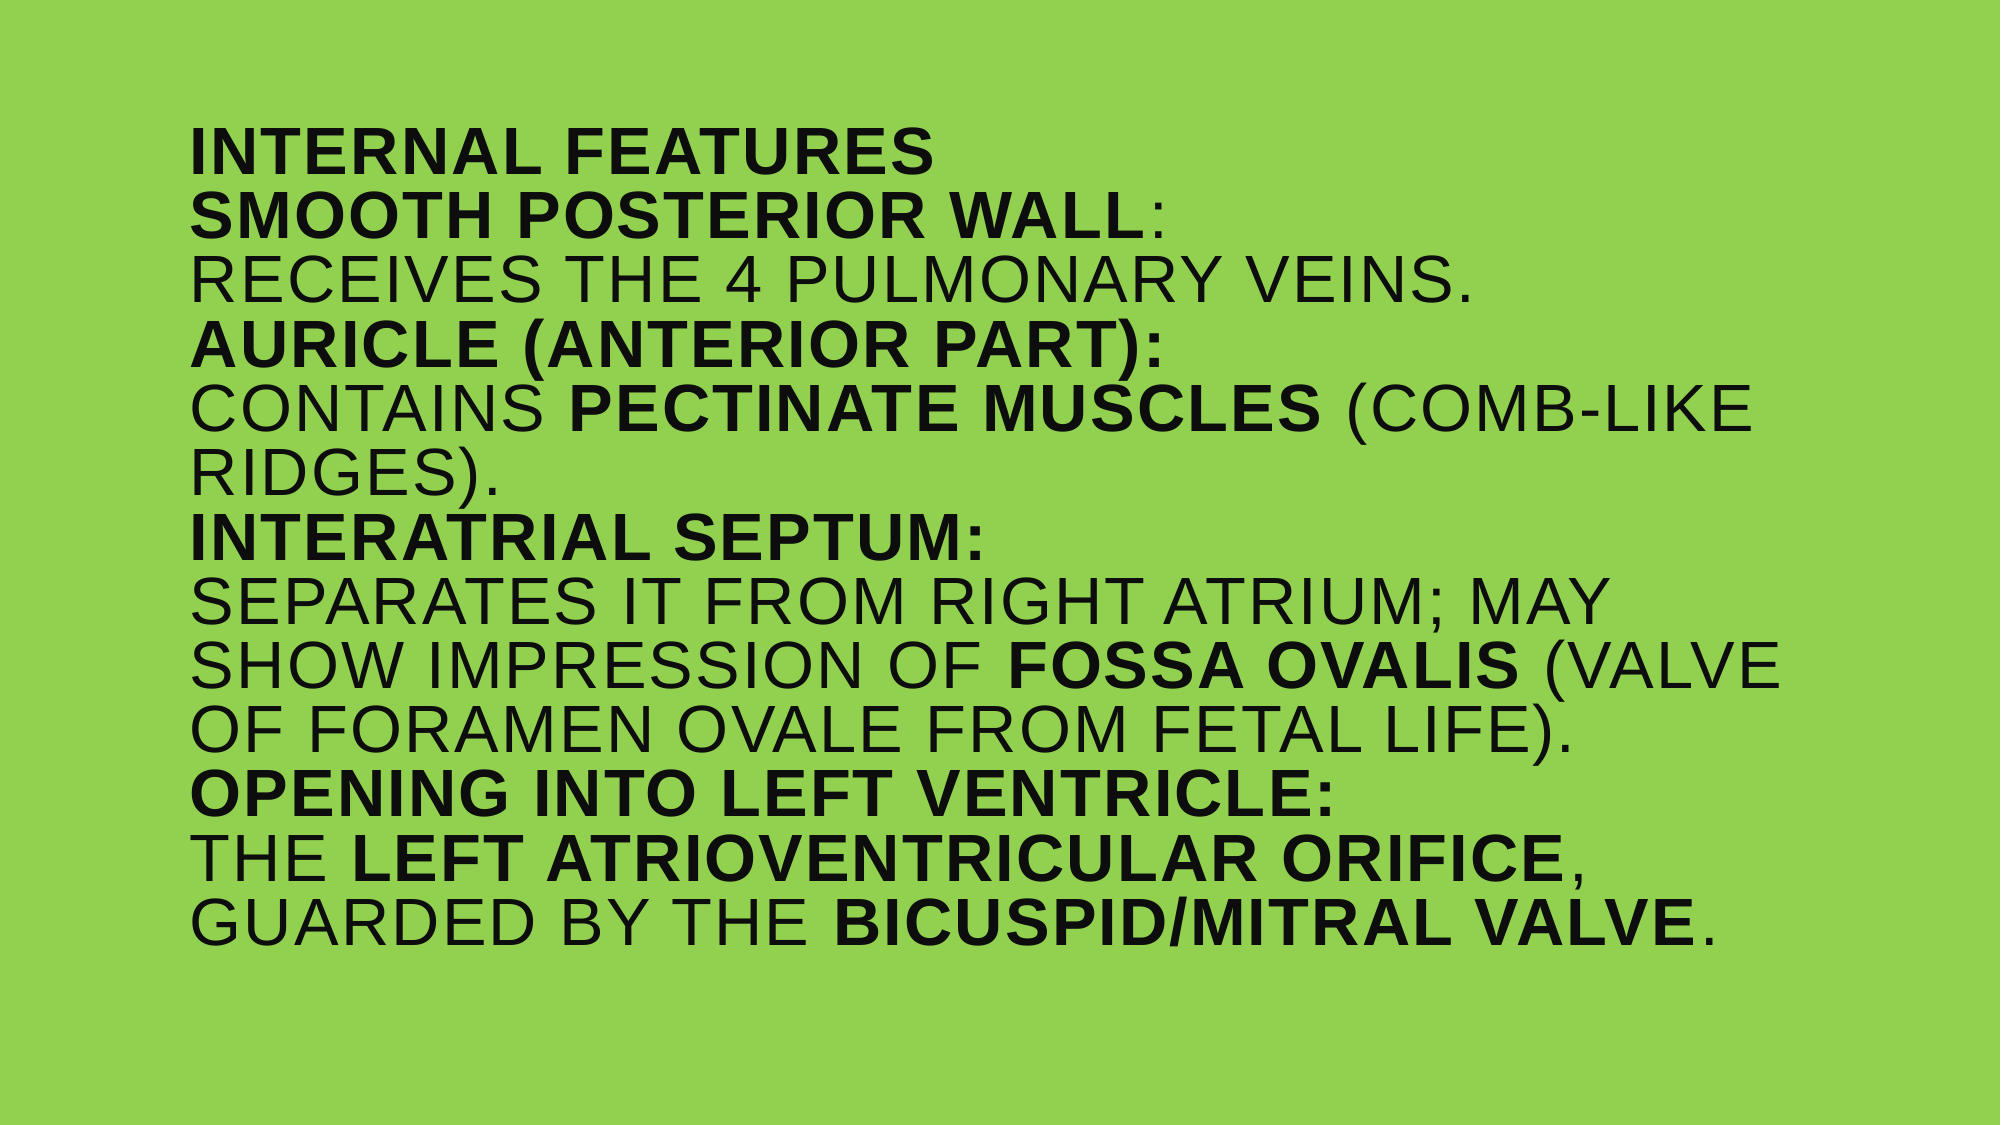

# Internal Features Smooth posterior wall: Receives the 4 pulmonary veins. Auricle (anterior part): Contains pectinate muscles (comb-like ridges). Interatrial septum: Separates it from right atrium; may show impression of fossa ovalis (valve of foramen ovale from fetal life). Opening into left ventricle: The left atrioventricular orifice, guarded by the bicuspid/mitral valve.